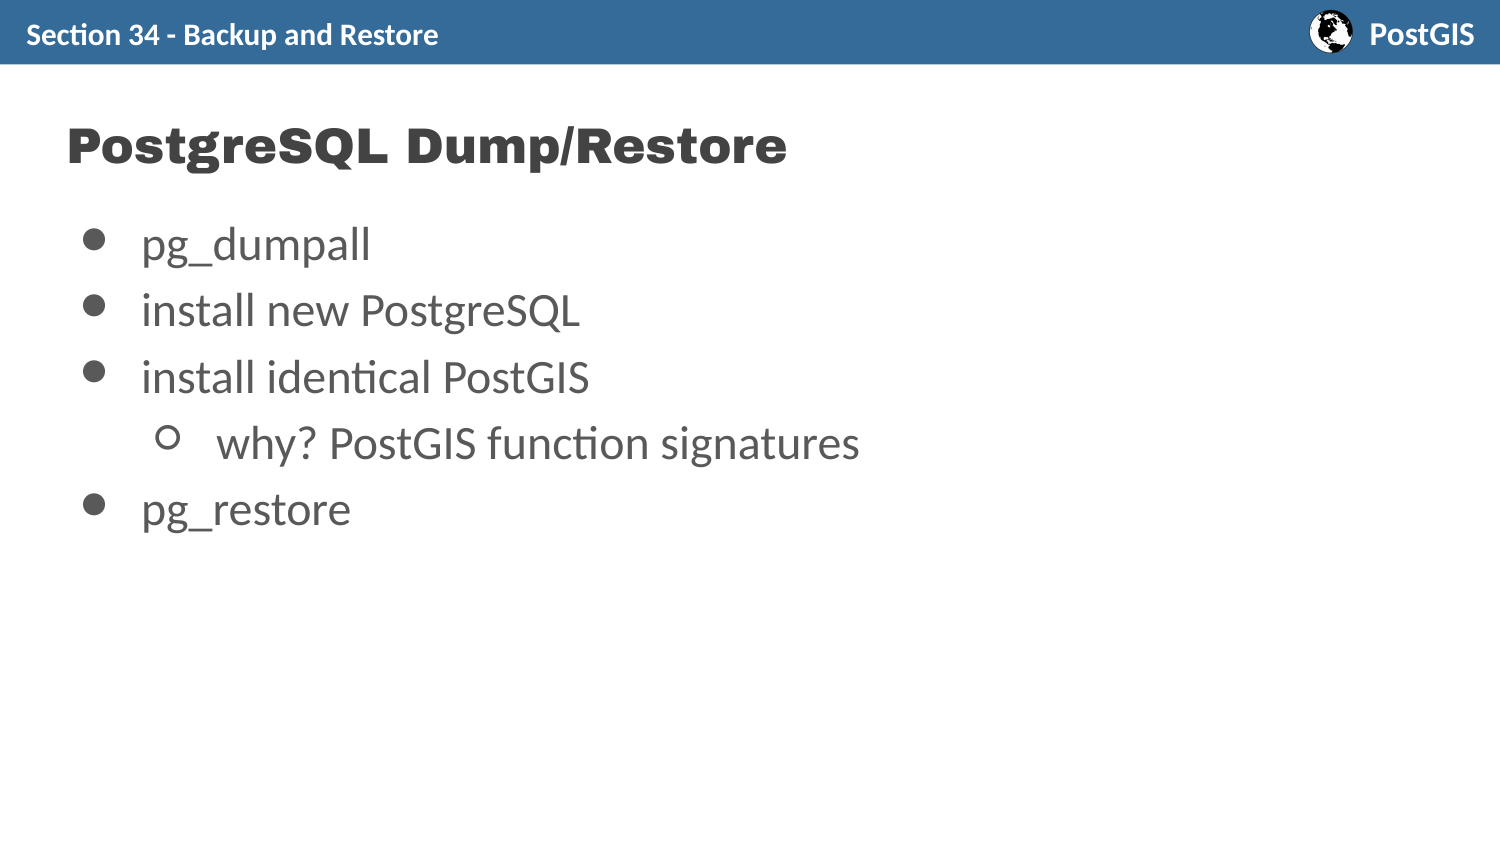

Section 34 - Backup and Restore
# PostgreSQL Dump/Restore
pg_dumpall
install new PostgreSQL
install identical PostGIS
why? PostGIS function signatures
pg_restore